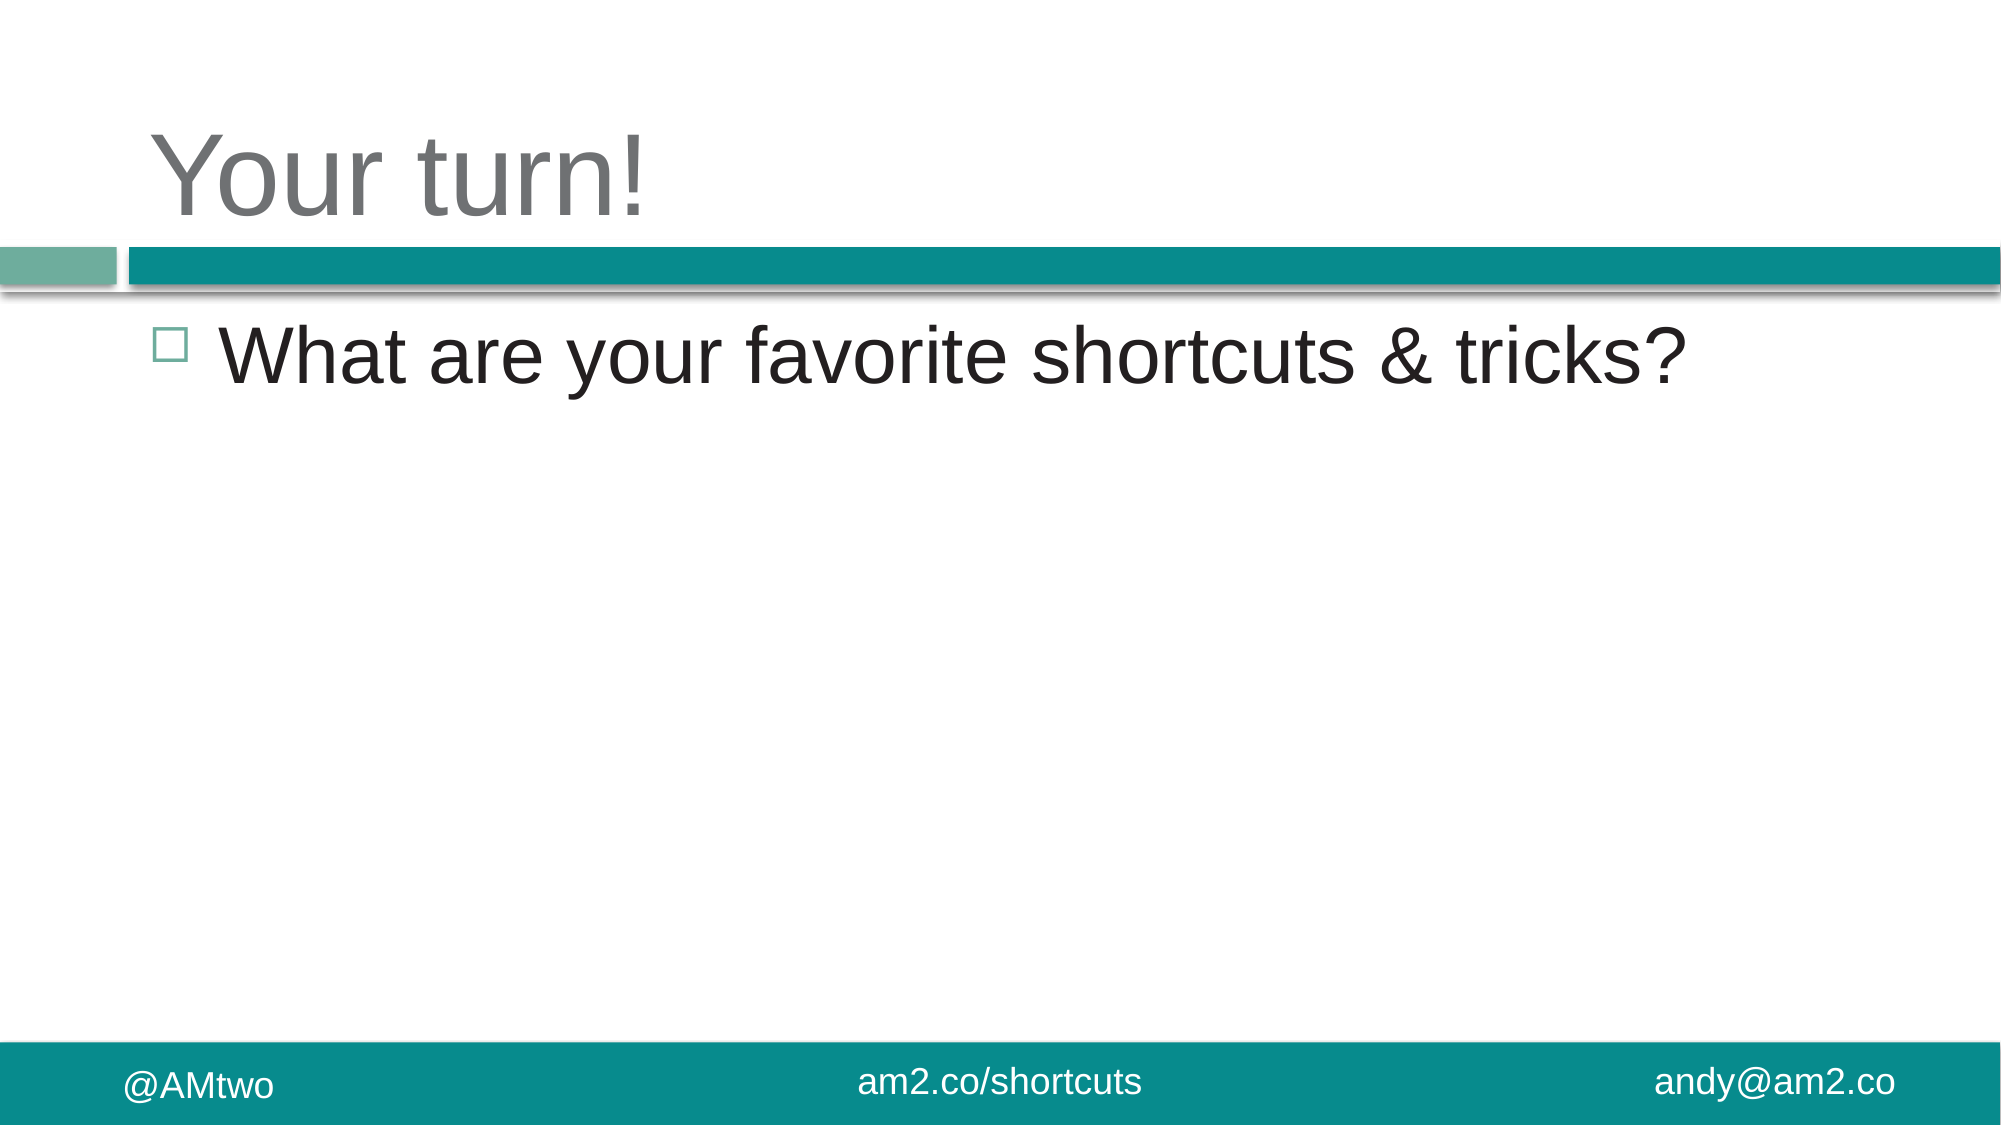

# Your turn!
What are your favorite shortcuts & tricks?